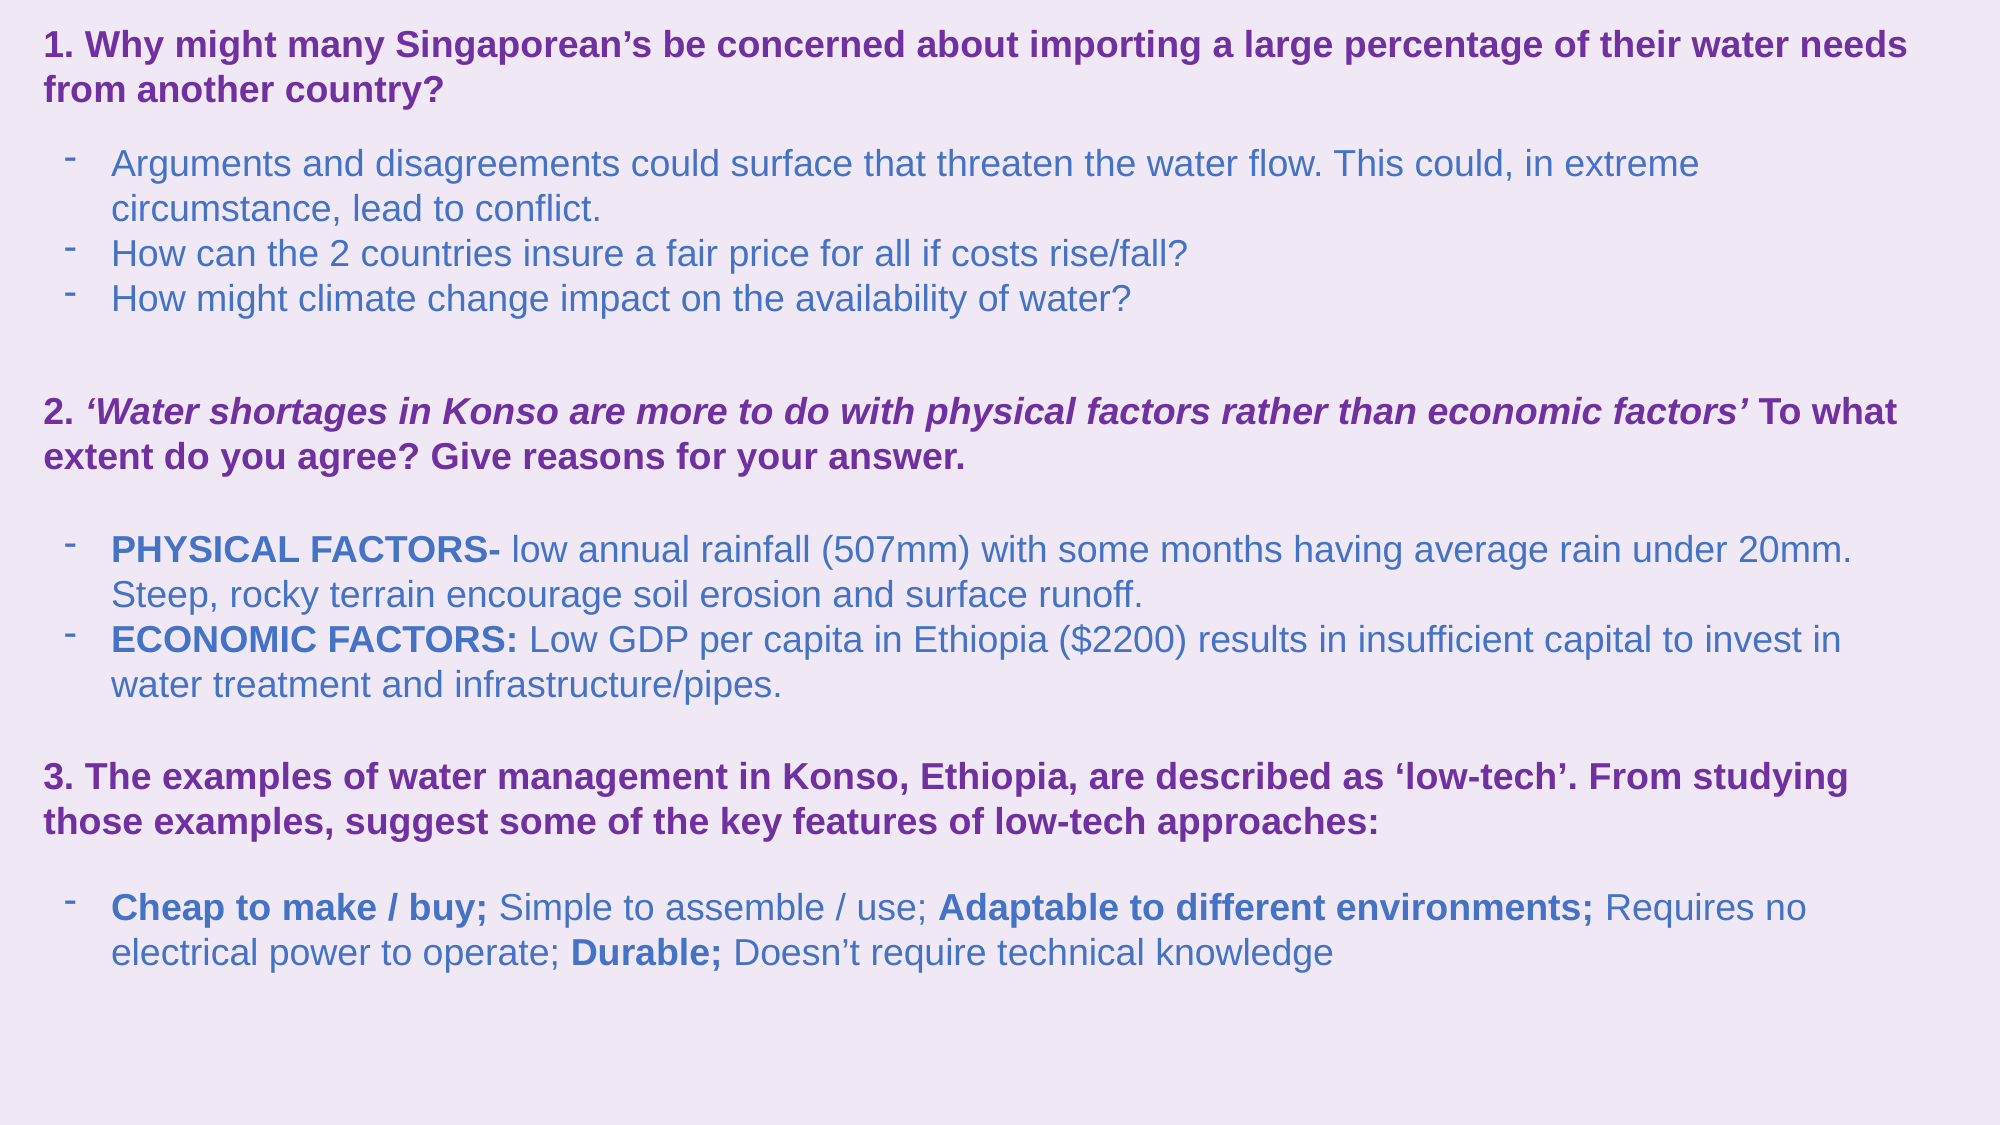

1. Why might many Singaporean’s be concerned about importing a large percentage of their water needs from another country?
Arguments and disagreements could surface that threaten the water flow. This could, in extreme circumstance, lead to conflict.
How can the 2 countries insure a fair price for all if costs rise/fall?
How might climate change impact on the availability of water?
2. ‘Water shortages in Konso are more to do with physical factors rather than economic factors’ To what extent do you agree? Give reasons for your answer.
PHYSICAL FACTORS- low annual rainfall (507mm) with some months having average rain under 20mm. Steep, rocky terrain encourage soil erosion and surface runoff.
ECONOMIC FACTORS: Low GDP per capita in Ethiopia ($2200) results in insufficient capital to invest in water treatment and infrastructure/pipes.
3. The examples of water management in Konso, Ethiopia, are described as ‘low-tech’. From studying those examples, suggest some of the key features of low-tech approaches:
Cheap to make / buy; Simple to assemble / use; Adaptable to different environments; Requires no electrical power to operate; Durable; Doesn’t require technical knowledge